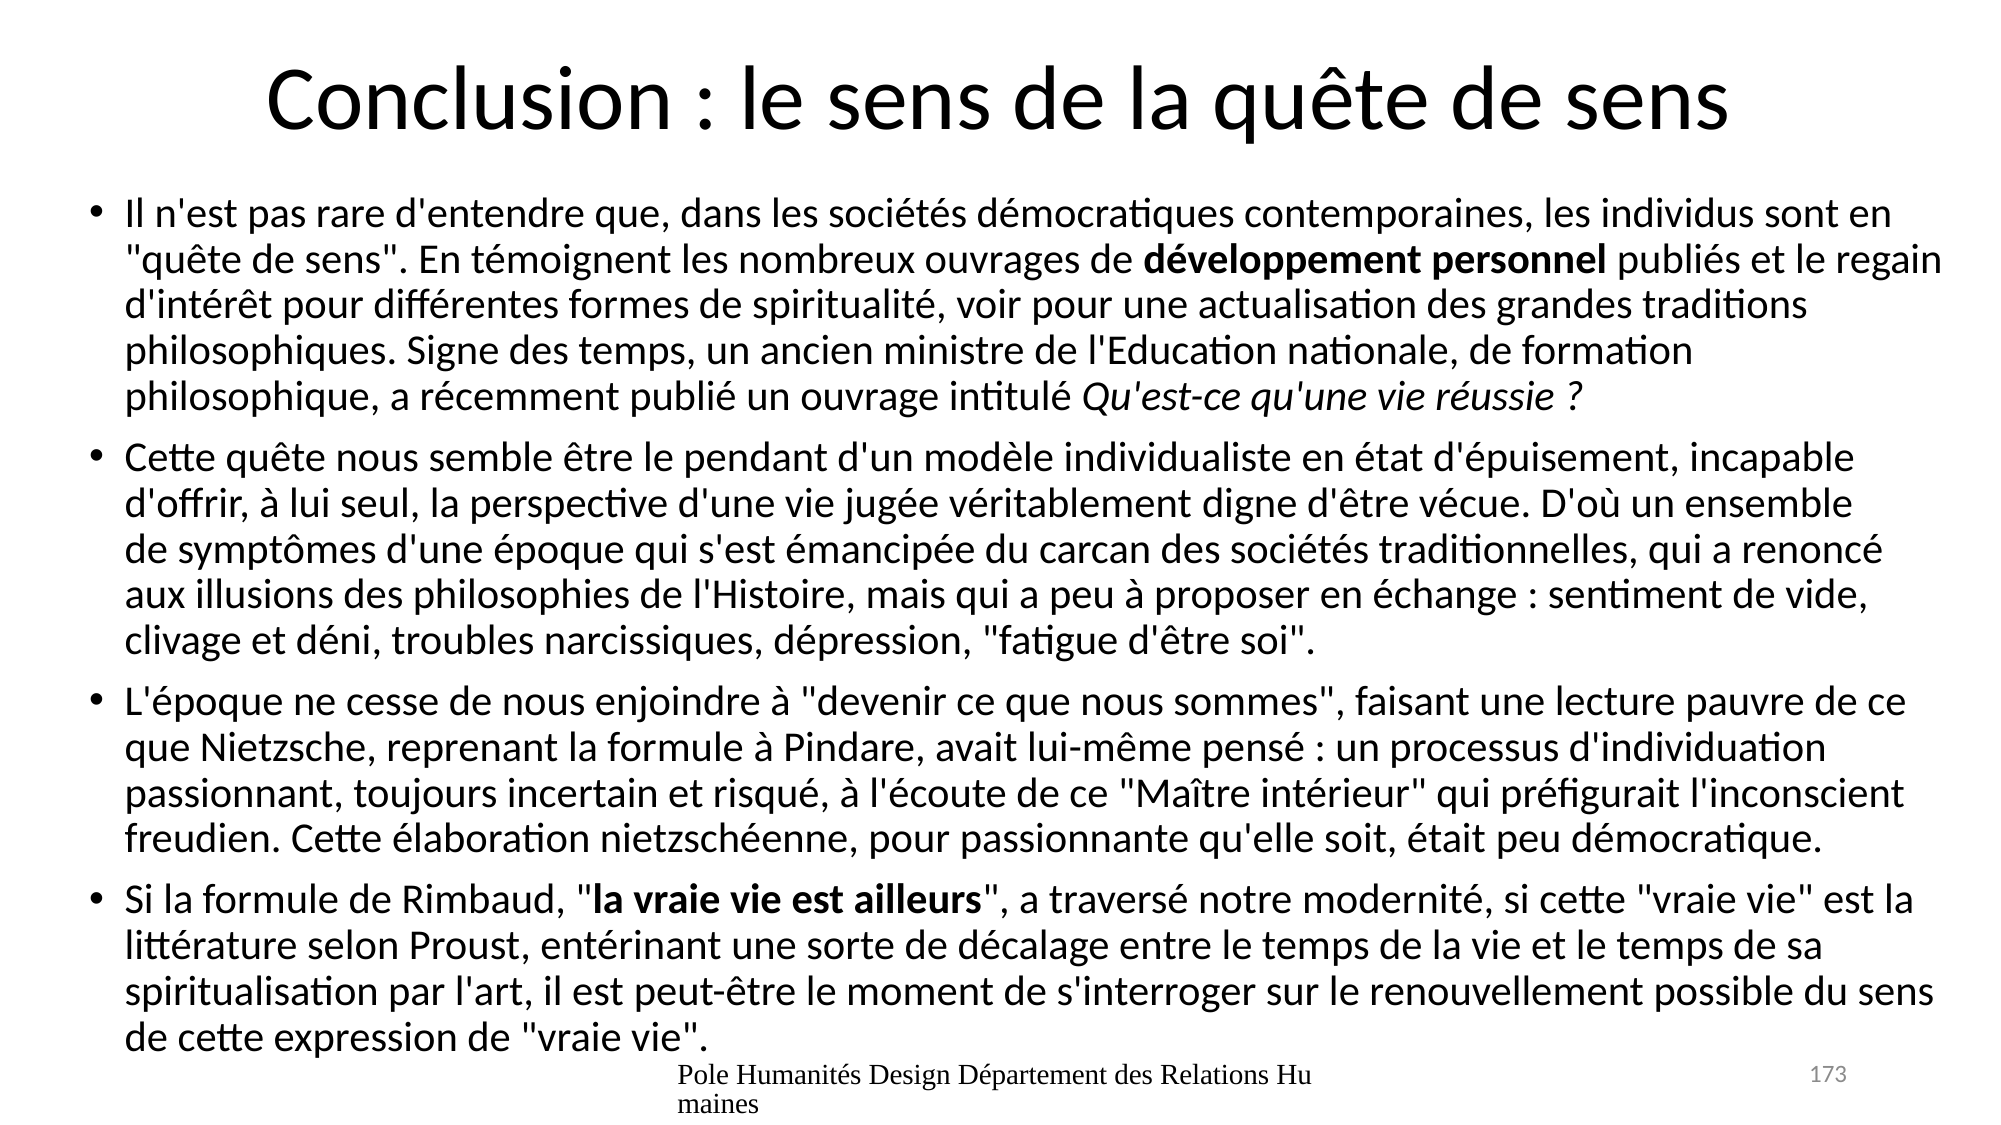

# Conclusion : le sens de la quête de sens
Il n'est pas rare d'entendre que, dans les sociétés démocratiques contemporaines, les individus sont en "quête de sens". En témoignent les nombreux ouvrages de développement personnel publiés et le regain d'intérêt pour différentes formes de spiritualité, voir pour une actualisation des grandes traditions philosophiques. Signe des temps, un ancien ministre de l'Education nationale, de formation philosophique, a récemment publié un ouvrage intitulé Qu'est-ce qu'une vie réussie ?
Cette quête nous semble être le pendant d'un modèle individualiste en état d'épuisement, incapable d'offrir, à lui seul, la perspective d'une vie jugée véritablement digne d'être vécue. D'où un ensemble de symptômes d'une époque qui s'est émancipée du carcan des sociétés traditionnelles, qui a renoncé aux illusions des philosophies de l'Histoire, mais qui a peu à proposer en échange : sentiment de vide, clivage et déni, troubles narcissiques, dépression, "fatigue d'être soi".
L'époque ne cesse de nous enjoindre à "devenir ce que nous sommes", faisant une lecture pauvre de ce que Nietzsche, reprenant la formule à Pindare, avait lui-même pensé : un processus d'individuation passionnant, toujours incertain et risqué, à l'écoute de ce "Maître intérieur" qui préfigurait l'inconscient freudien. Cette élaboration nietzschéenne, pour passionnante qu'elle soit, était peu démocratique.
Si la formule de Rimbaud, "la vraie vie est ailleurs", a traversé notre modernité, si cette "vraie vie" est la littérature selon Proust, entérinant une sorte de décalage entre le temps de la vie et le temps de sa spiritualisation par l'art, il est peut-être le moment de s'interroger sur le renouvellement possible du sens de cette expression de "vraie vie".
Pole Humanités Design Département des Relations Humaines
173